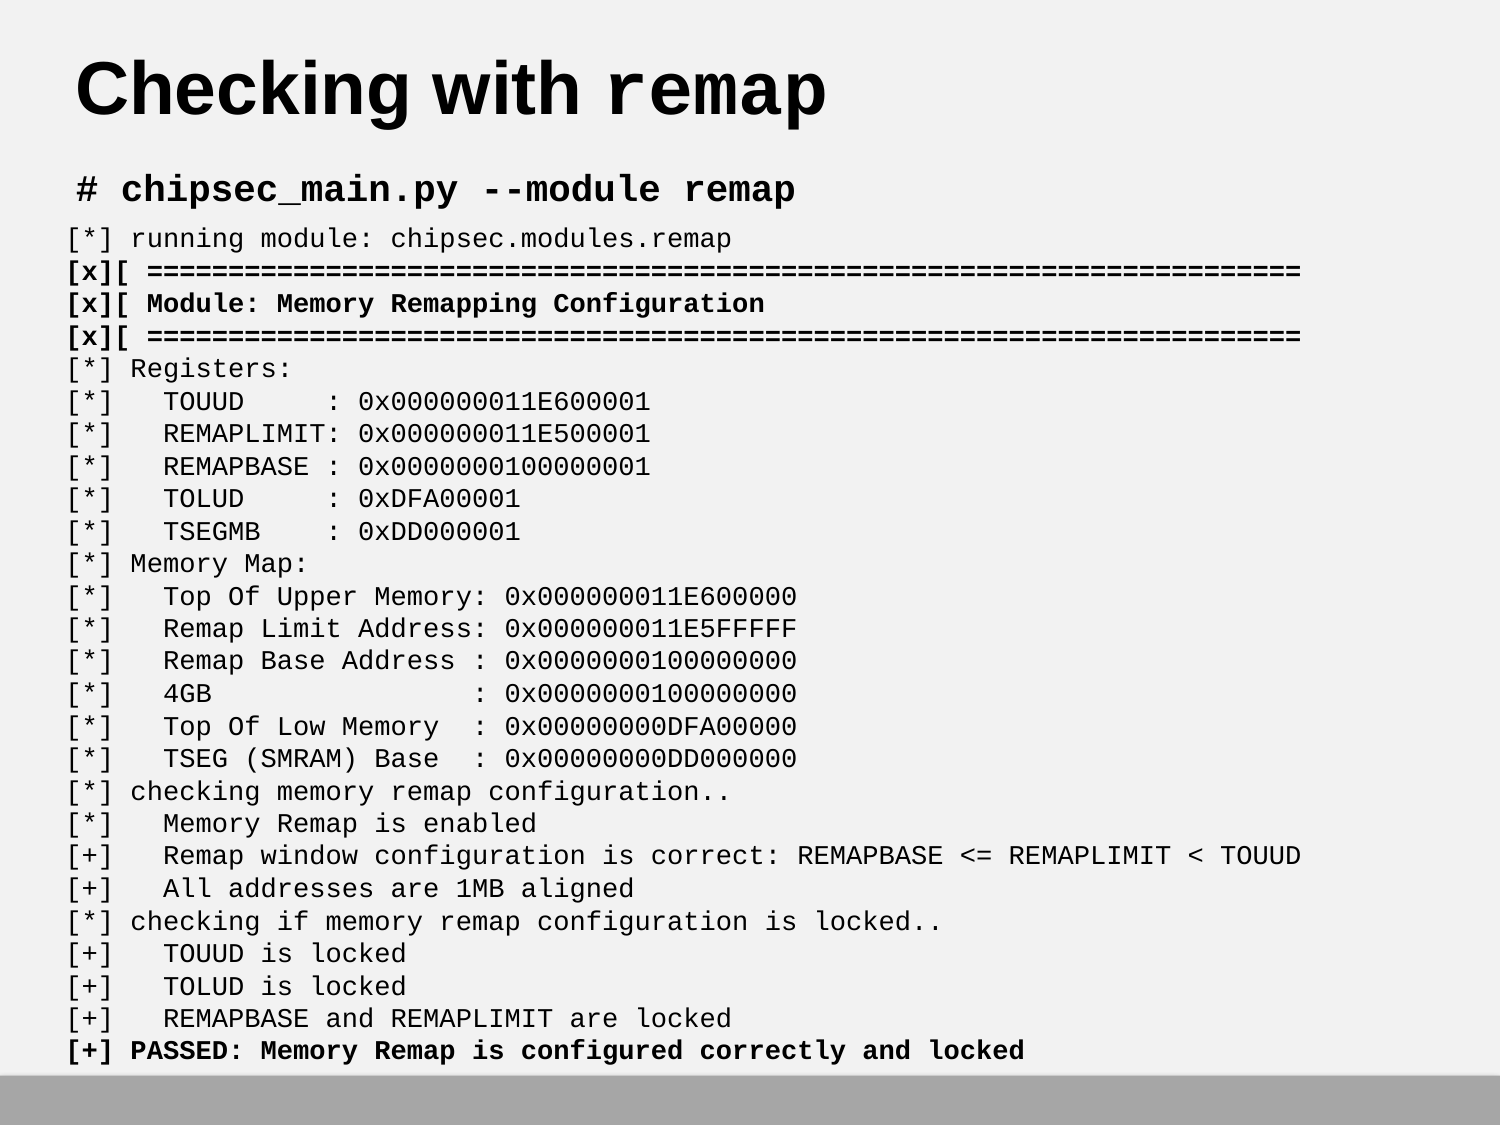

# Checking with remap
# chipsec_main.py --module remap
[*] running module: chipsec.modules.remap
[x][ =======================================================================
[x][ Module: Memory Remapping Configuration
[x][ =======================================================================
[*] Registers:
[*]   TOUUD     : 0x000000011E600001
[*]   REMAPLIMIT: 0x000000011E500001
[*]   REMAPBASE : 0x0000000100000001
[*]   TOLUD     : 0xDFA00001
[*]   TSEGMB    : 0xDD000001
[*] Memory Map:
[*]   Top Of Upper Memory: 0x000000011E600000
[*]   Remap Limit Address: 0x000000011E5FFFFF
[*]   Remap Base Address : 0x0000000100000000
[*]   4GB                : 0x0000000100000000
[*]   Top Of Low Memory  : 0x00000000DFA00000
[*]   TSEG (SMRAM) Base  : 0x00000000DD000000
[*] checking memory remap configuration..
[*]   Memory Remap is enabled
[+]   Remap window configuration is correct: REMAPBASE <= REMAPLIMIT < TOUUD
[+]   All addresses are 1MB aligned
[*] checking if memory remap configuration is locked..
[+]   TOUUD is locked
[+]   TOLUD is locked
[+]   REMAPBASE and REMAPLIMIT are locked
[+] PASSED: Memory Remap is configured correctly and locked